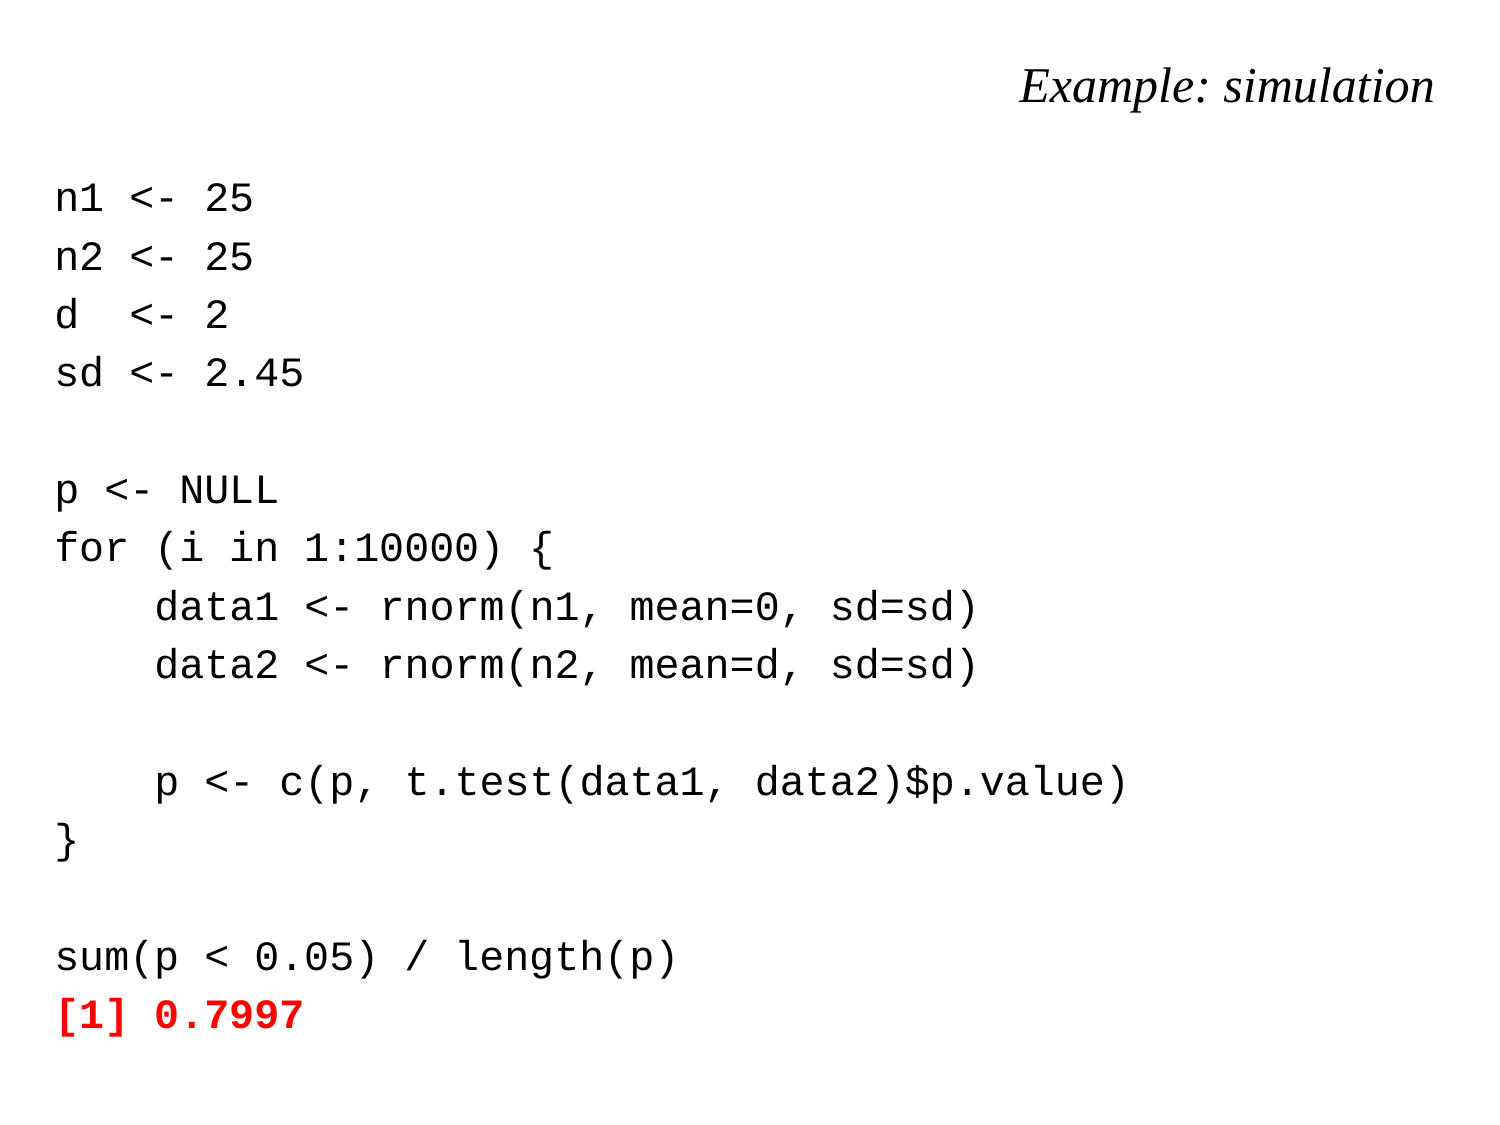

# Example: simulation
n1 <- 25
n2 <- 25
d  <- 2
sd <- 2.45

p <- NULL
for (i in 1:10000) {
    data1 <- rnorm(n1, mean=0, sd=sd)
    data2 <- rnorm(n2, mean=d, sd=sd)

    p <- c(p, t.test(data1, data2)$p.value)
}

sum(p < 0.05) / length(p)
[1] 0.7997